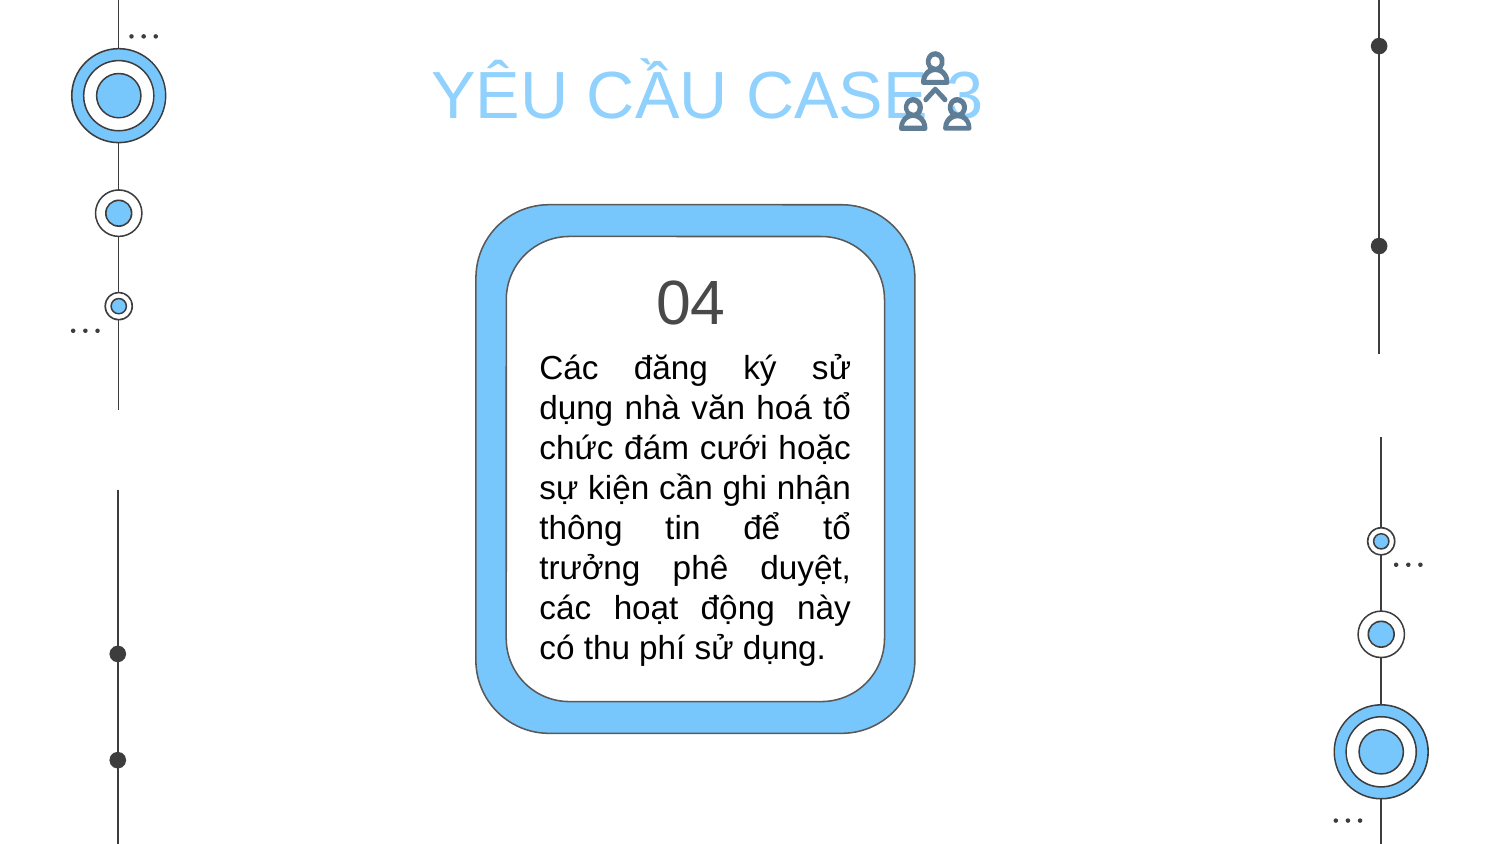

# YÊU CẦU CASE 3

04
Cần một chương trình giúp người quản lý ghi nhận thông tin một cách chính xác và dễ dàng
Các đăng ký sử dụng nhà văn hoá tổ chức đám cưới hoặc sự kiện cần ghi nhận thông tin để tổ trưởng phê duyệt, các hoạt động này có thu phí sử dụng.